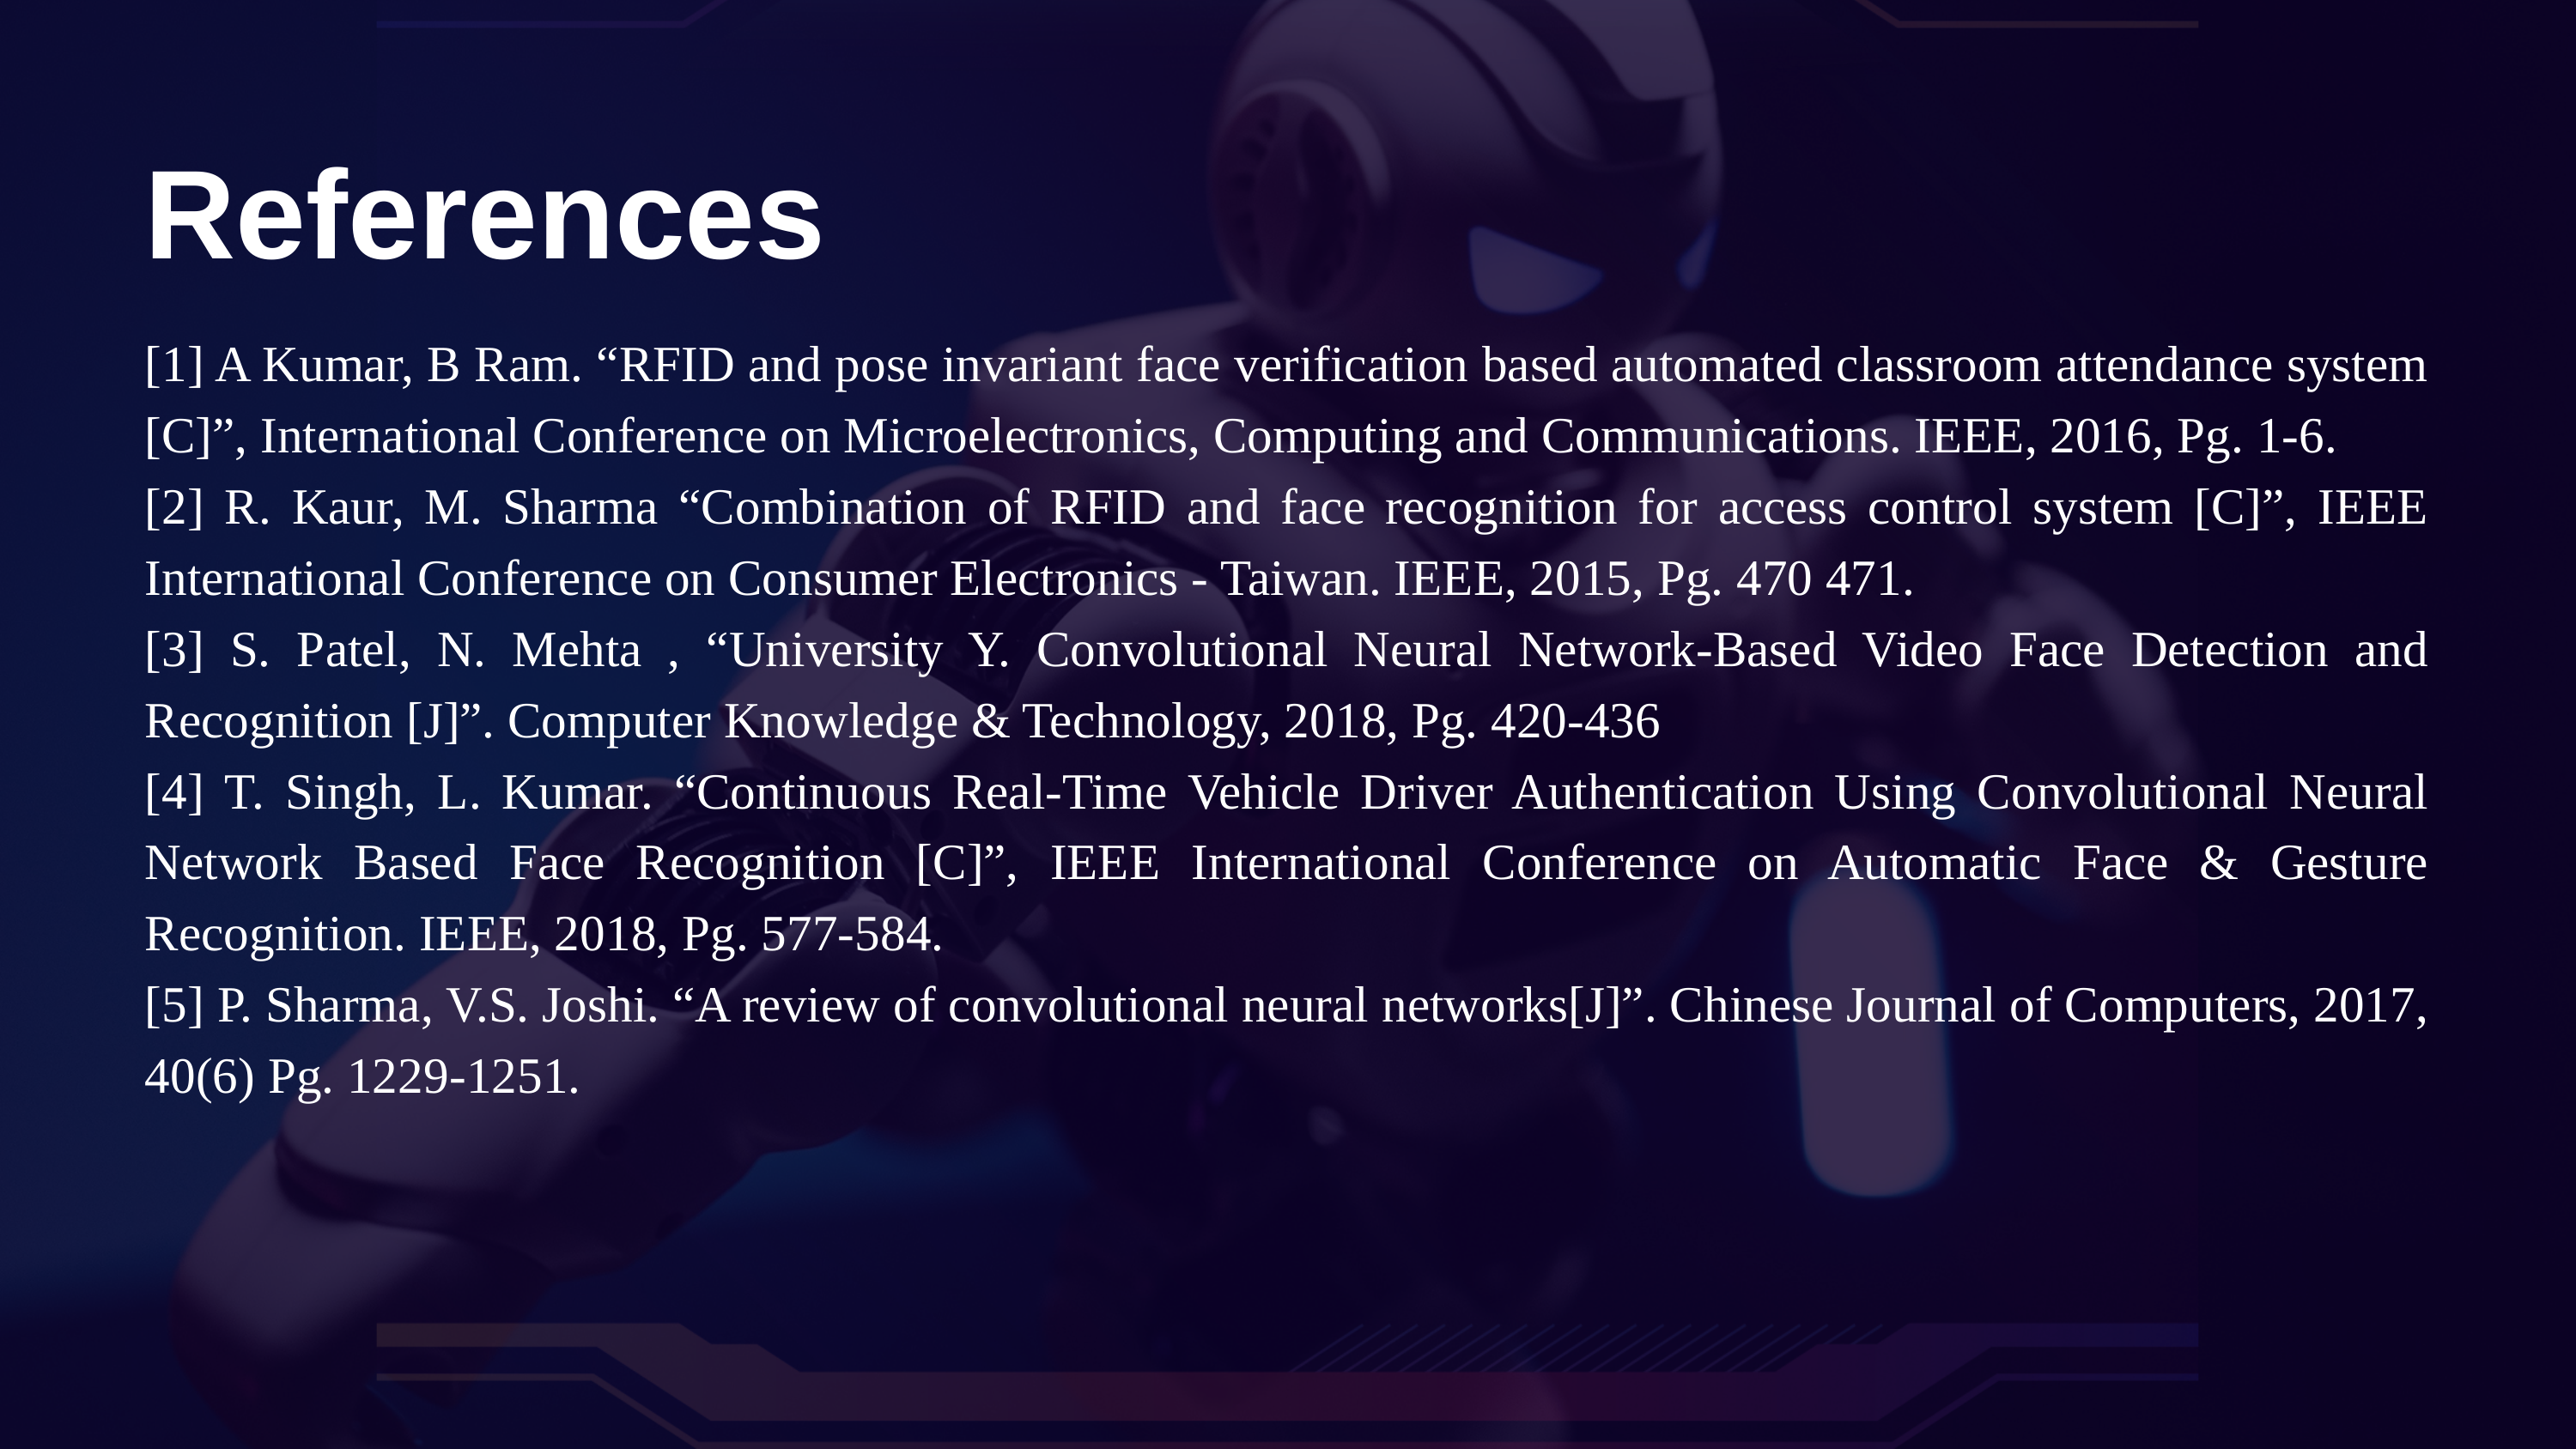

References
[1] A Kumar, B Ram. “RFID and pose invariant face verification based automated classroom attendance system [C]”, International Conference on Microelectronics, Computing and Communications. IEEE, 2016, Pg. 1-6.
[2] R. Kaur, M. Sharma “Combination of RFID and face recognition for access control system [C]”, IEEE International Conference on Consumer Electronics - Taiwan. IEEE, 2015, Pg. 470 471.
[3] S. Patel, N. Mehta , “University Y. Convolutional Neural Network-Based Video Face Detection and Recognition [J]”. Computer Knowledge & Technology, 2018, Pg. 420-436
[4] T. Singh, L. Kumar. “Continuous Real-Time Vehicle Driver Authentication Using Convolutional Neural Network Based Face Recognition [C]”, IEEE International Conference on Automatic Face & Gesture Recognition. IEEE, 2018, Pg. 577-584.
[5] P. Sharma, V.S. Joshi. “A review of convolutional neural networks[J]”. Chinese Journal of Computers, 2017, 40(6) Pg. 1229-1251.